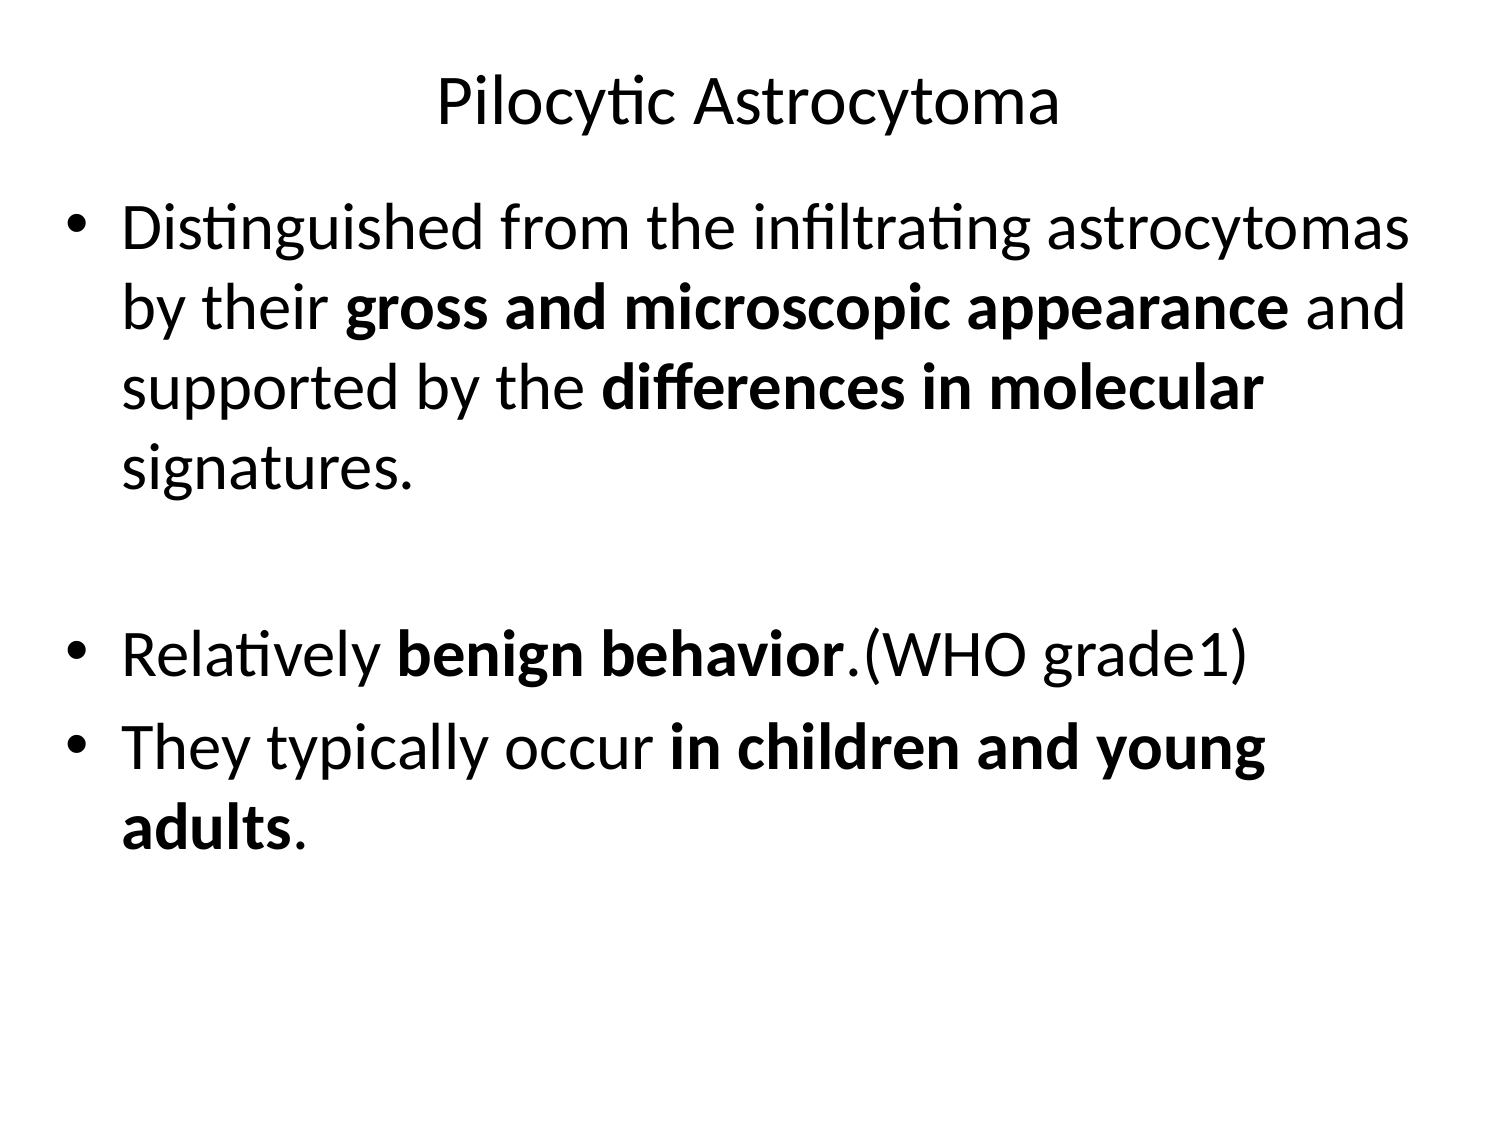

# Pilocytic Astrocytoma
Distinguished from the infiltrating astrocytomas by their gross and microscopic appearance and supported by the differences in molecular signatures.

Relatively benign behavior.(WHO grade1)
They typically occur in children and young adults.